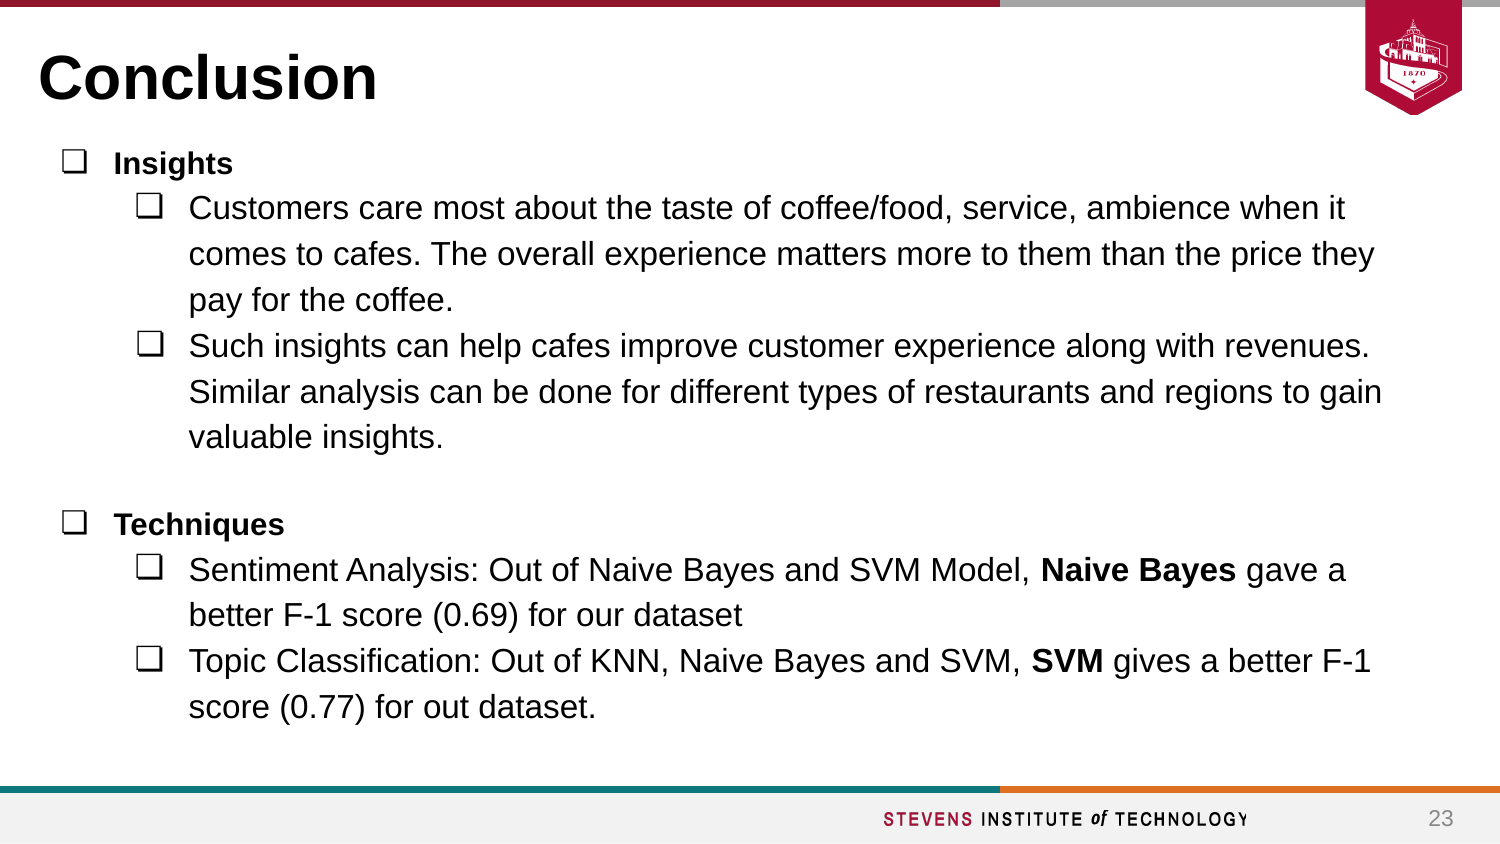

# Conclusion
Insights
Customers care most about the taste of coffee/food, service, ambience when it comes to cafes. The overall experience matters more to them than the price they pay for the coffee.
Such insights can help cafes improve customer experience along with revenues. Similar analysis can be done for different types of restaurants and regions to gain valuable insights.

Techniques
Sentiment Analysis: Out of Naive Bayes and SVM Model, Naive Bayes gave a better F-1 score (0.69) for our dataset
Topic Classification: Out of KNN, Naive Bayes and SVM, SVM gives a better F-1 score (0.77) for out dataset.
23